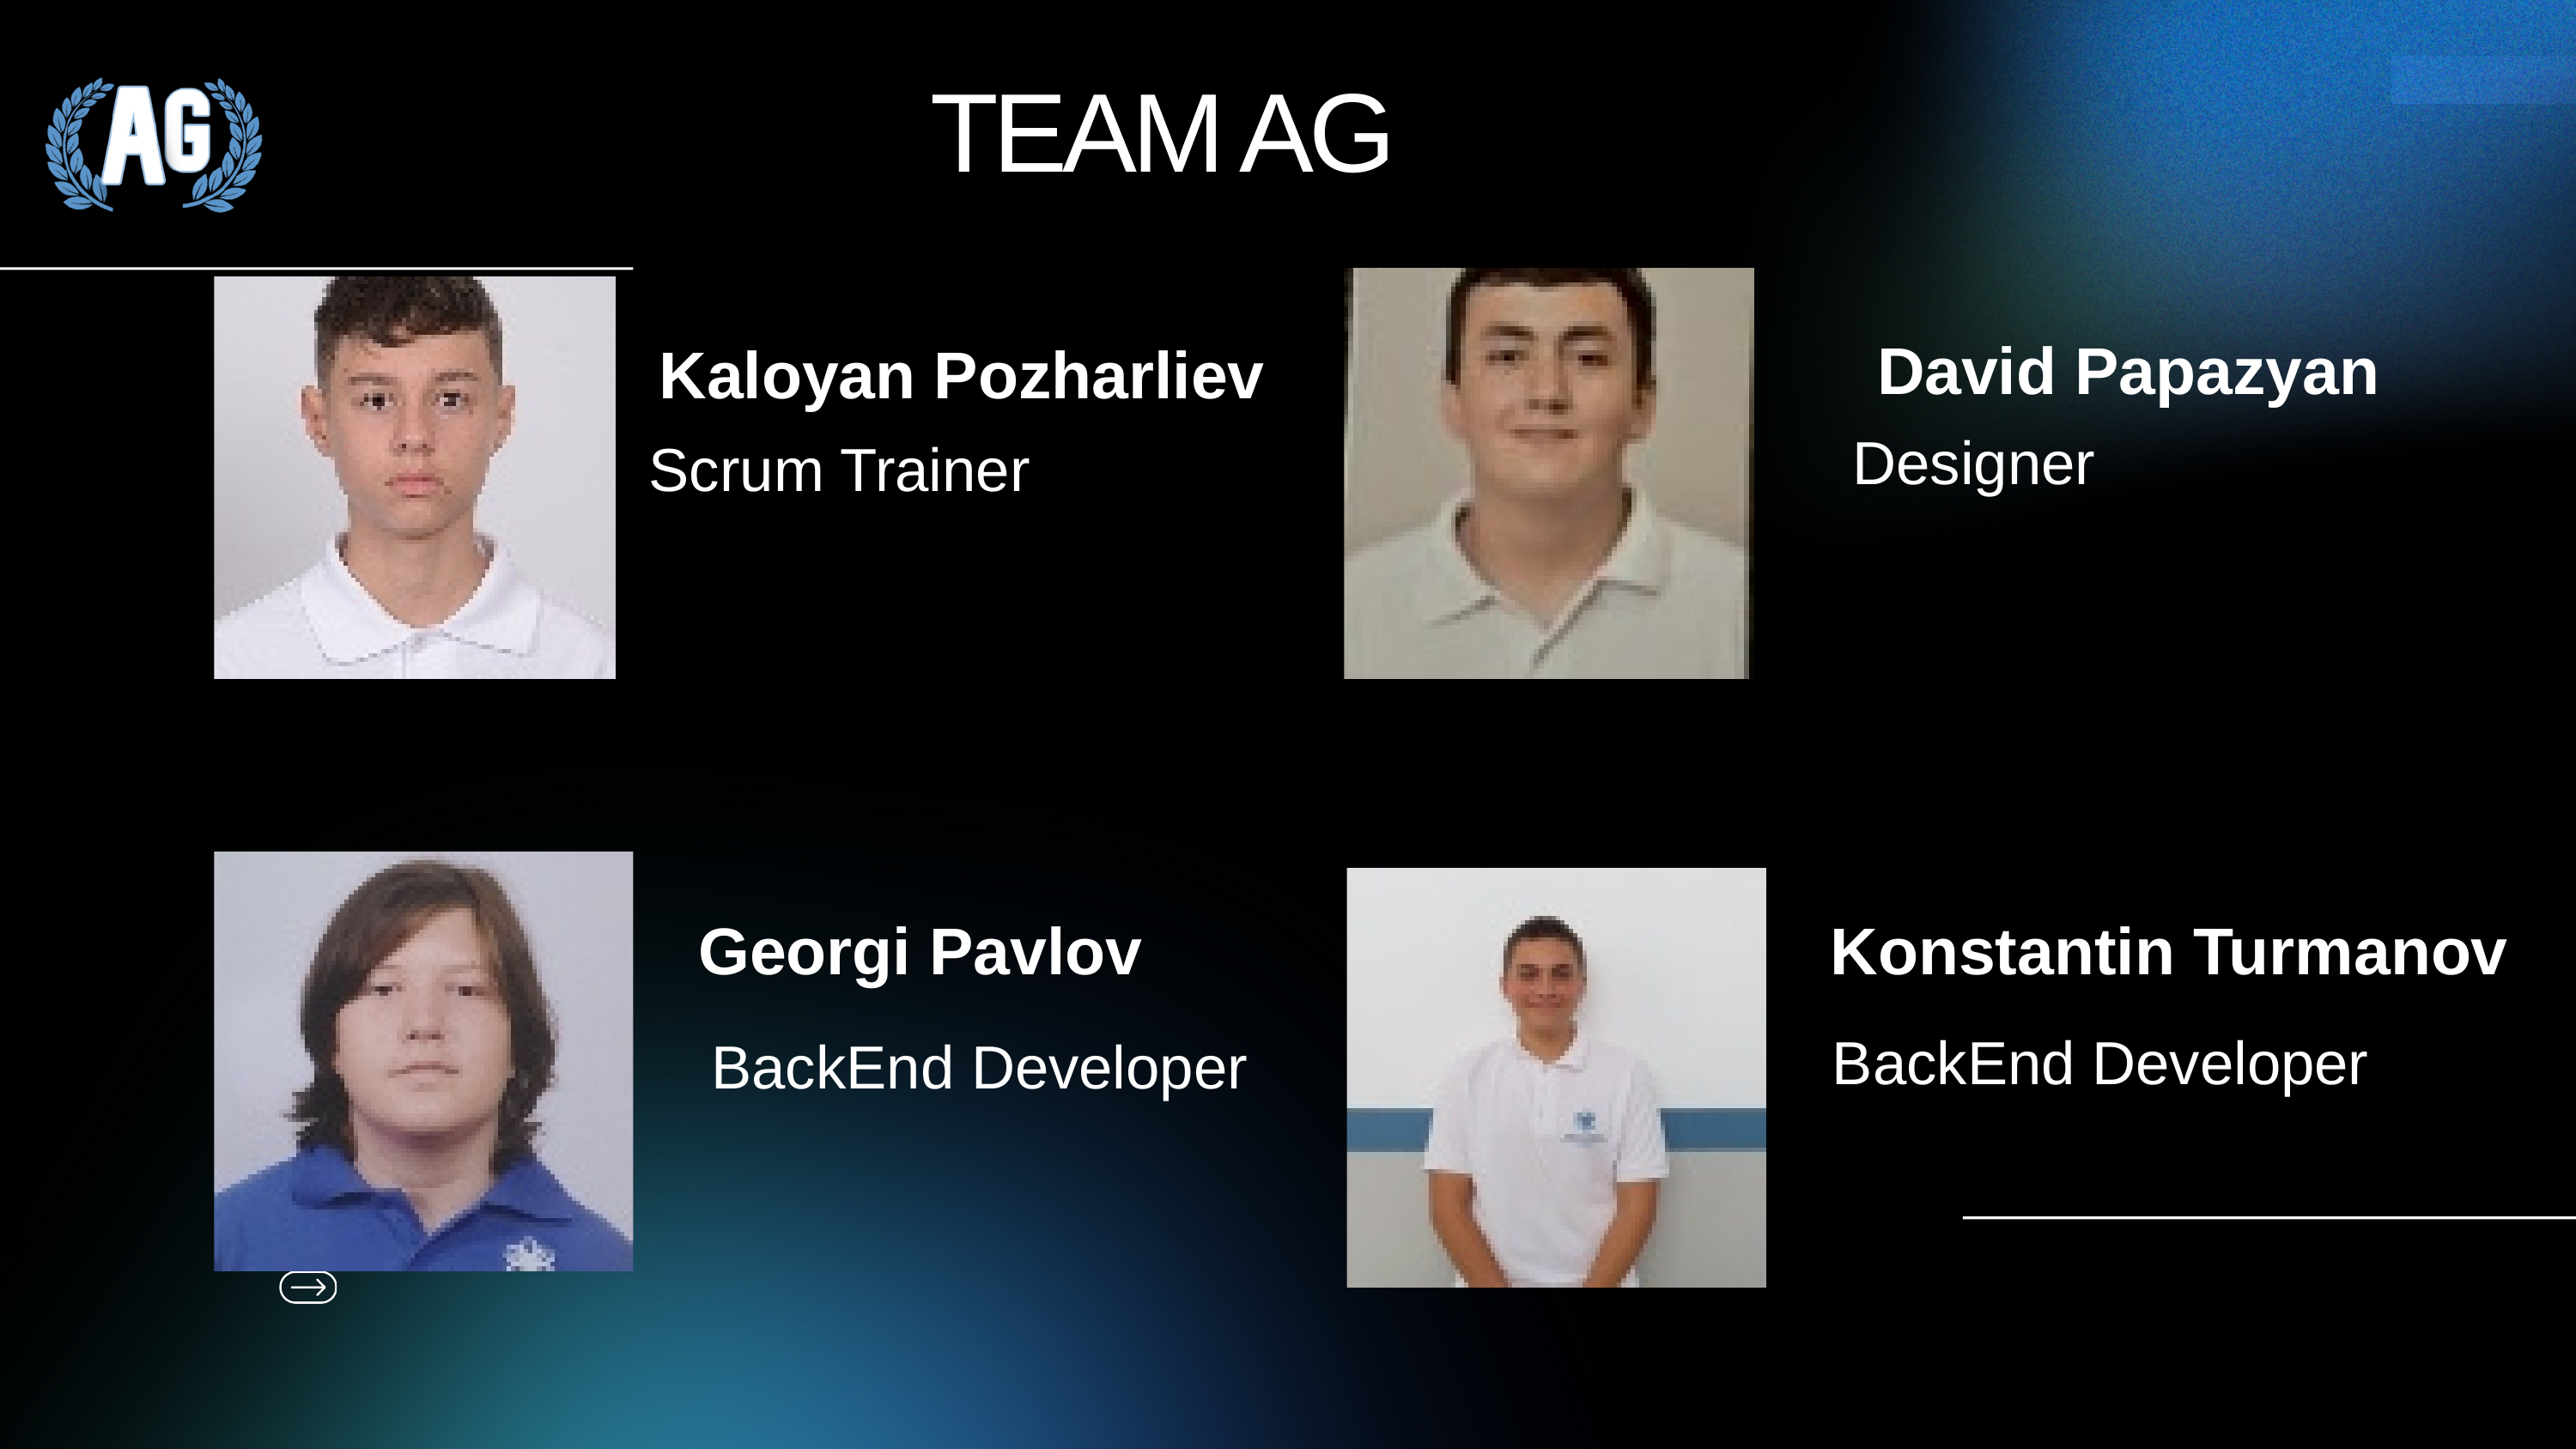

TEAM AG

David Papazyan
Kaloyan Pozharliev
Designer
Scrum Trainer

Georgi Pavlov
Konstantin Turmanov
BackEnd Developer
BackEnd Developer